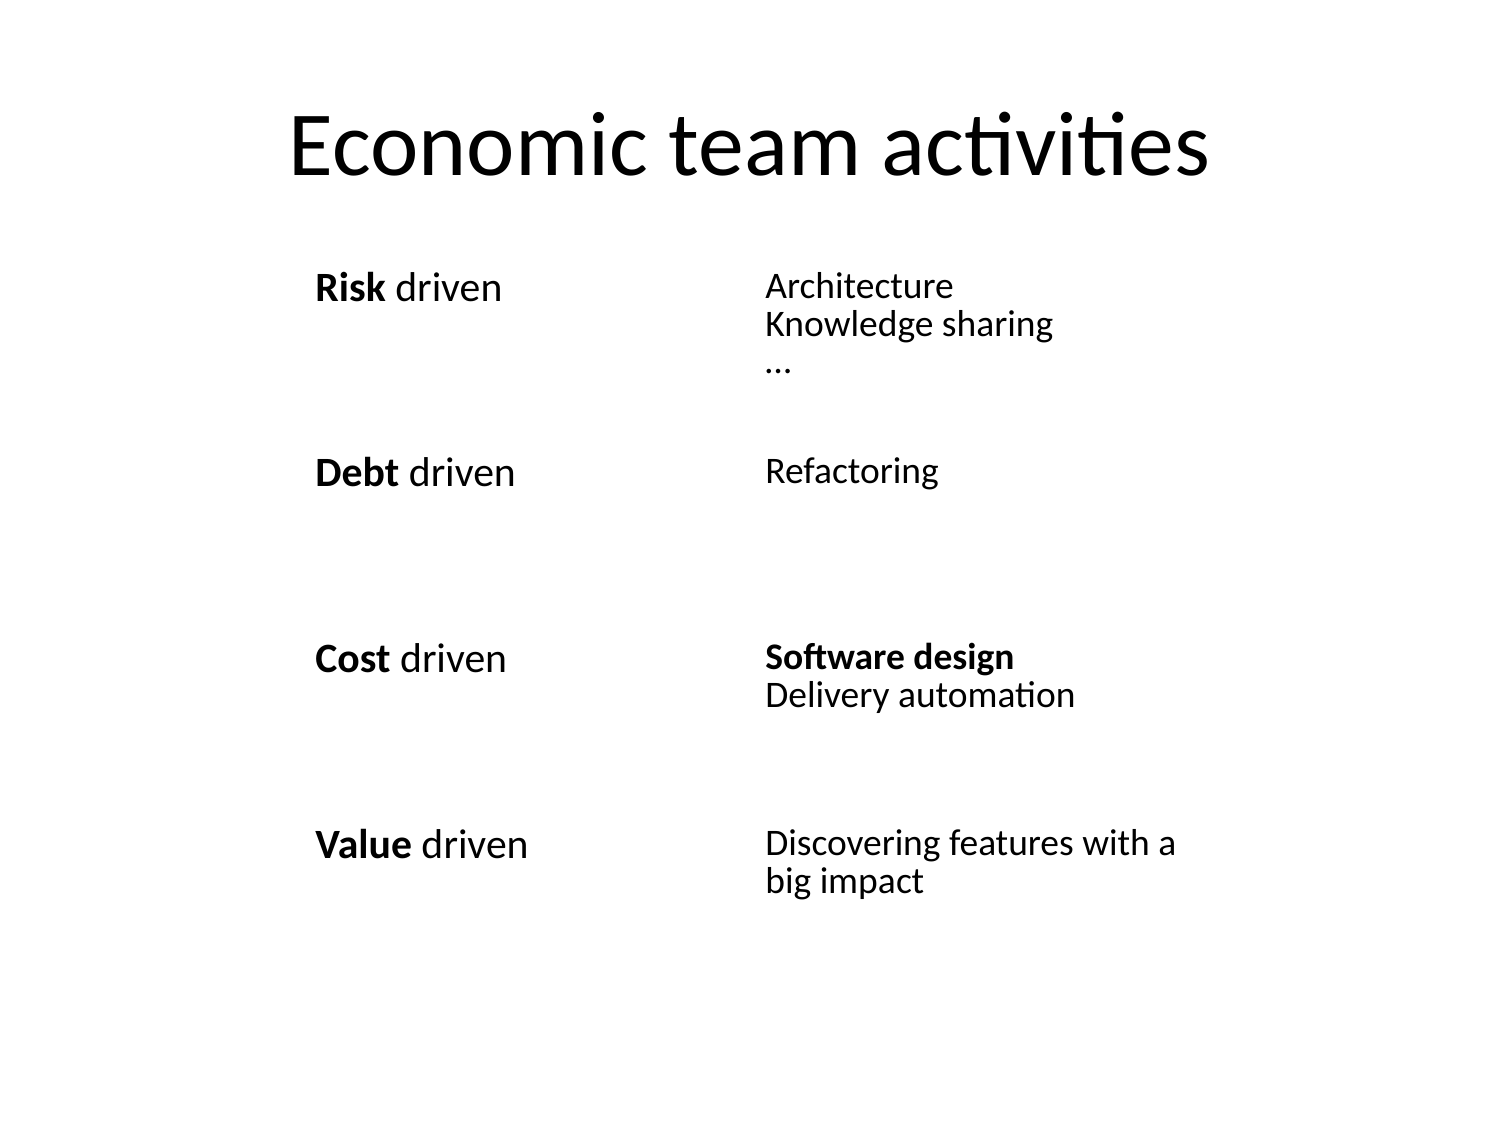

# Economic team activities
| Risk driven | Architecture Knowledge sharing … |
| --- | --- |
| Debt driven | Refactoring |
| Cost driven | Software design Delivery automation |
| Value driven | Discovering features with a big impact |